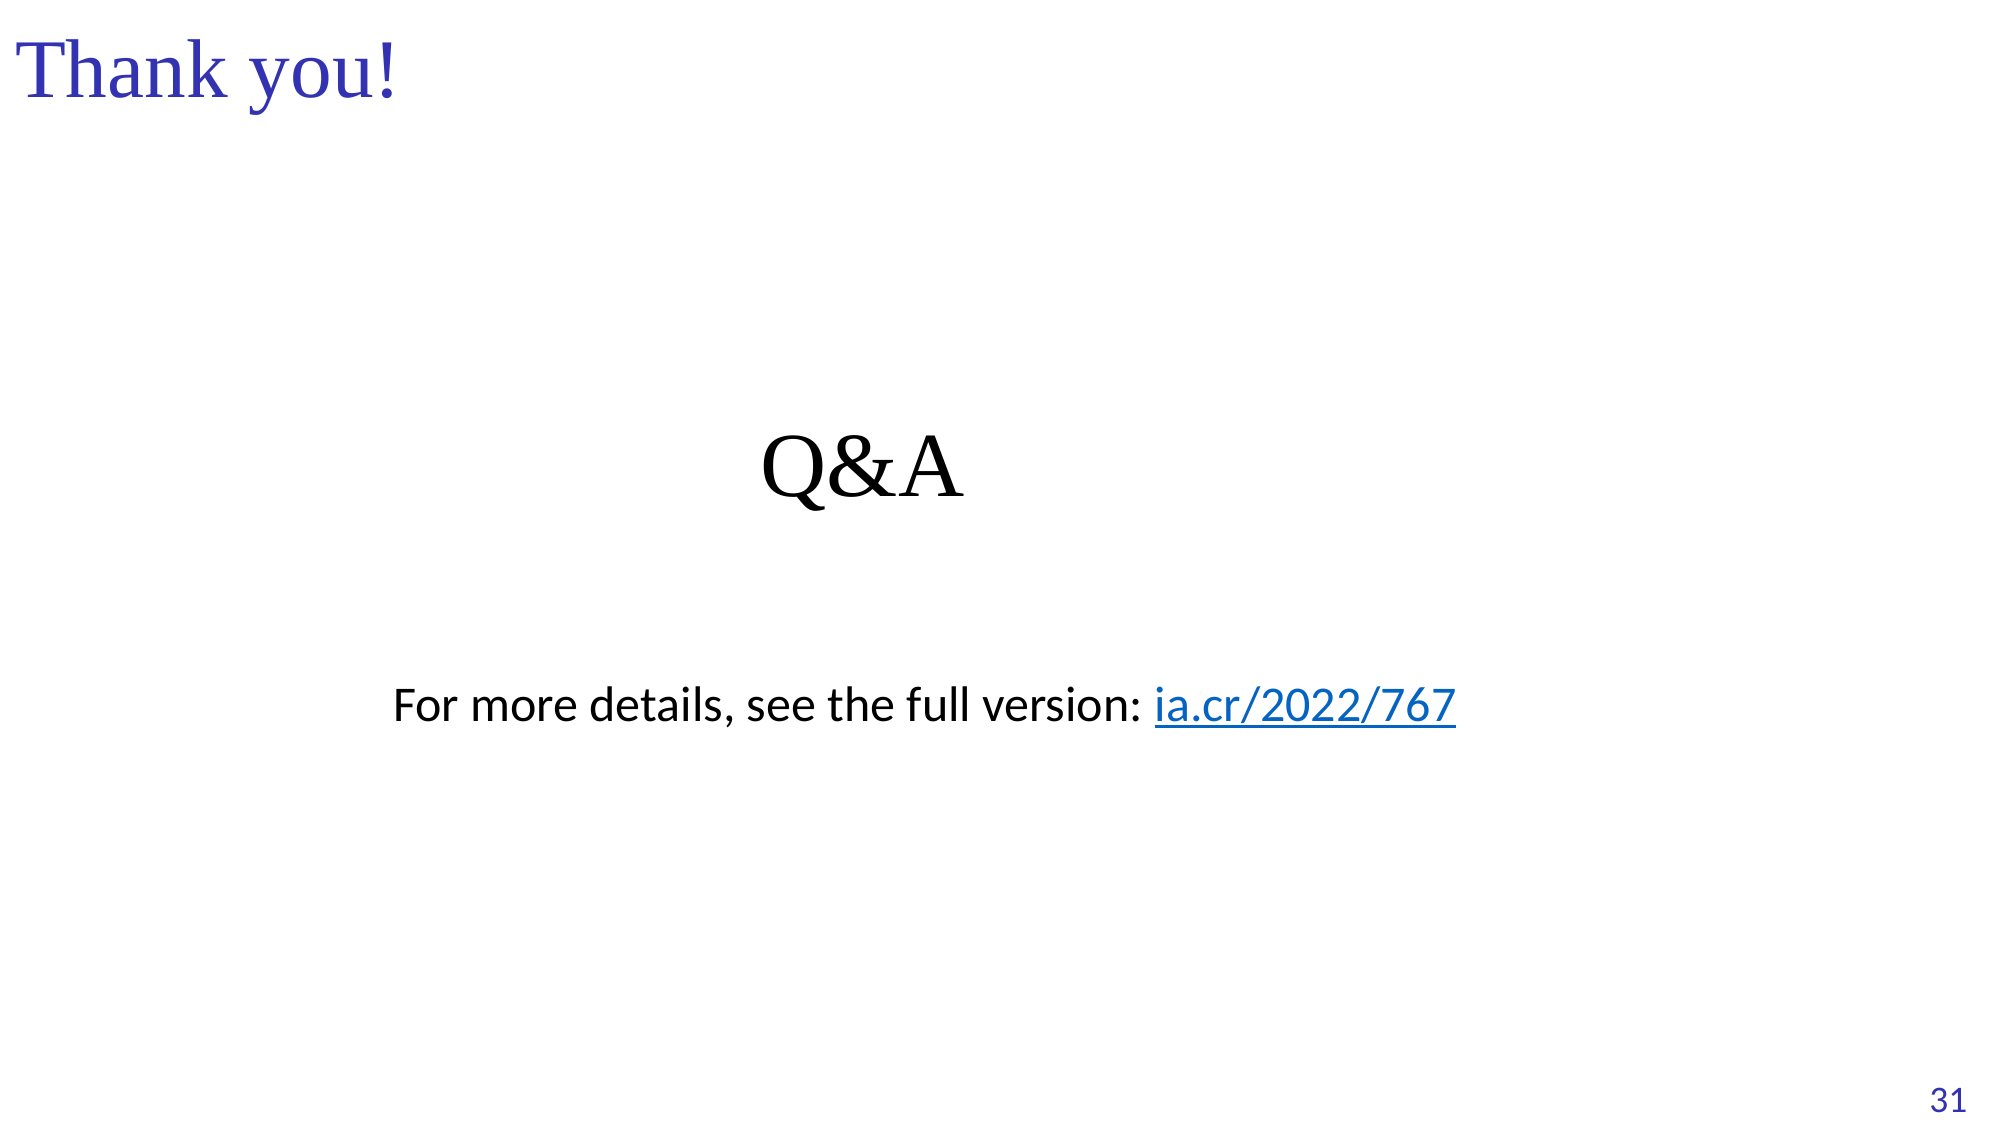

# Thank you!
Q&A
For more details, see the full version: ia.cr/2022/767